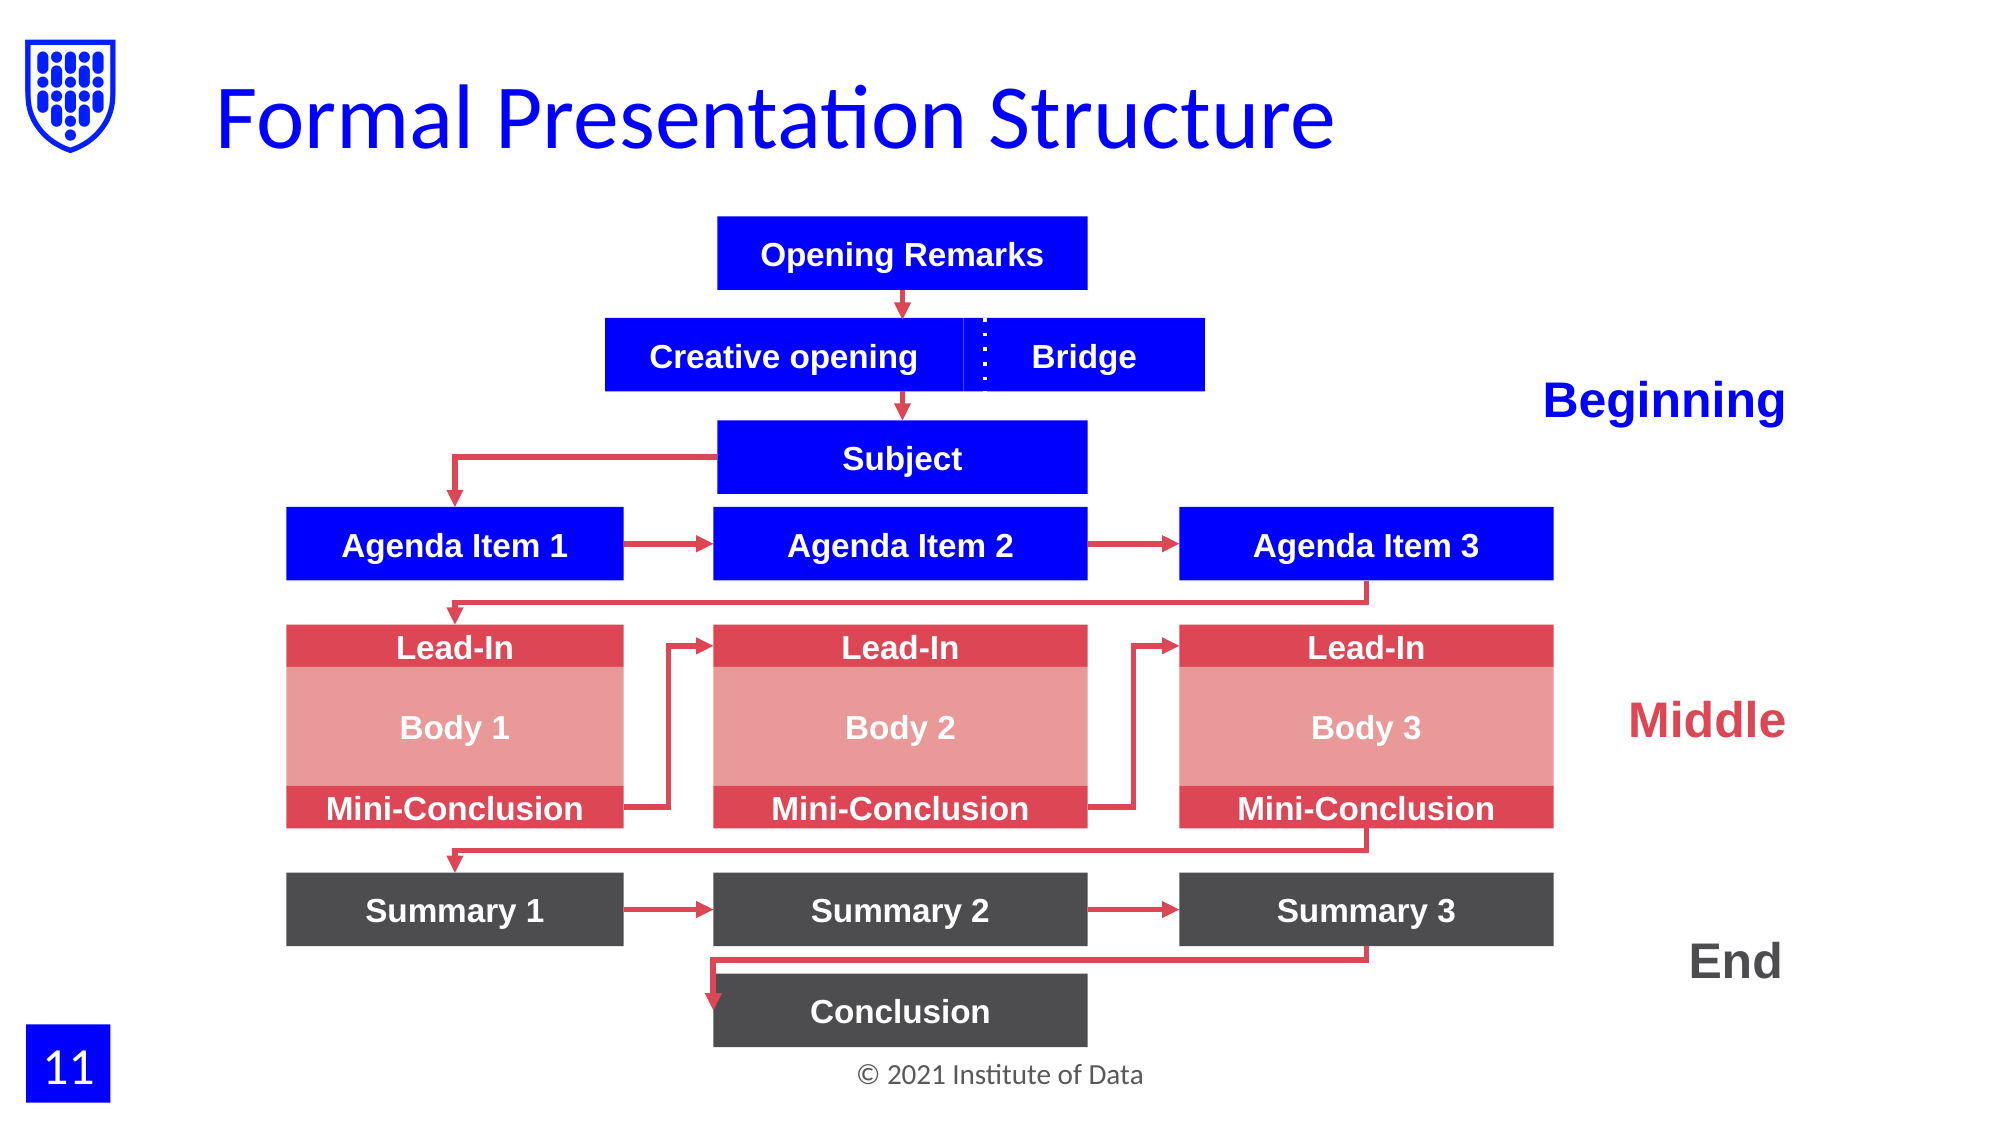

# Formal Presentation Structure
Opening Remarks
Beginning
Bridge
Creative opening
Subject
Agenda Item 3
Agenda Item 2
Agenda Item 1
Middle
Lead-In
Lead-In
Lead-In
Body 3
Body 2
Body 1
Mini-Conclusion
Mini-Conclusion
Mini-Conclusion
Summary 3
Summary 1
Summary 2
End
Conclusion